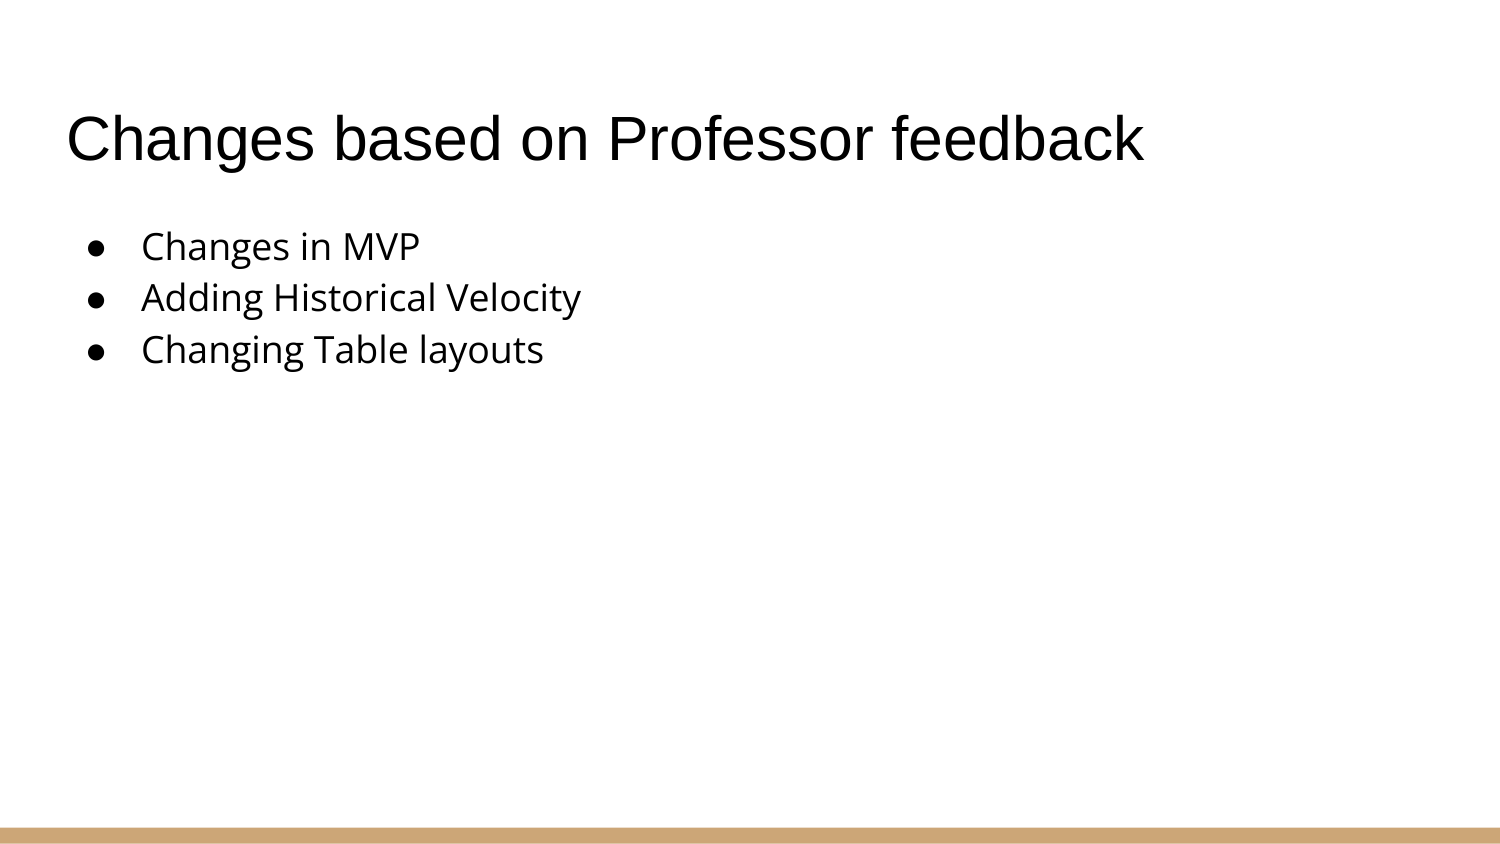

# Changes based on Professor feedback
Changes in MVP
Adding Historical Velocity
Changing Table layouts